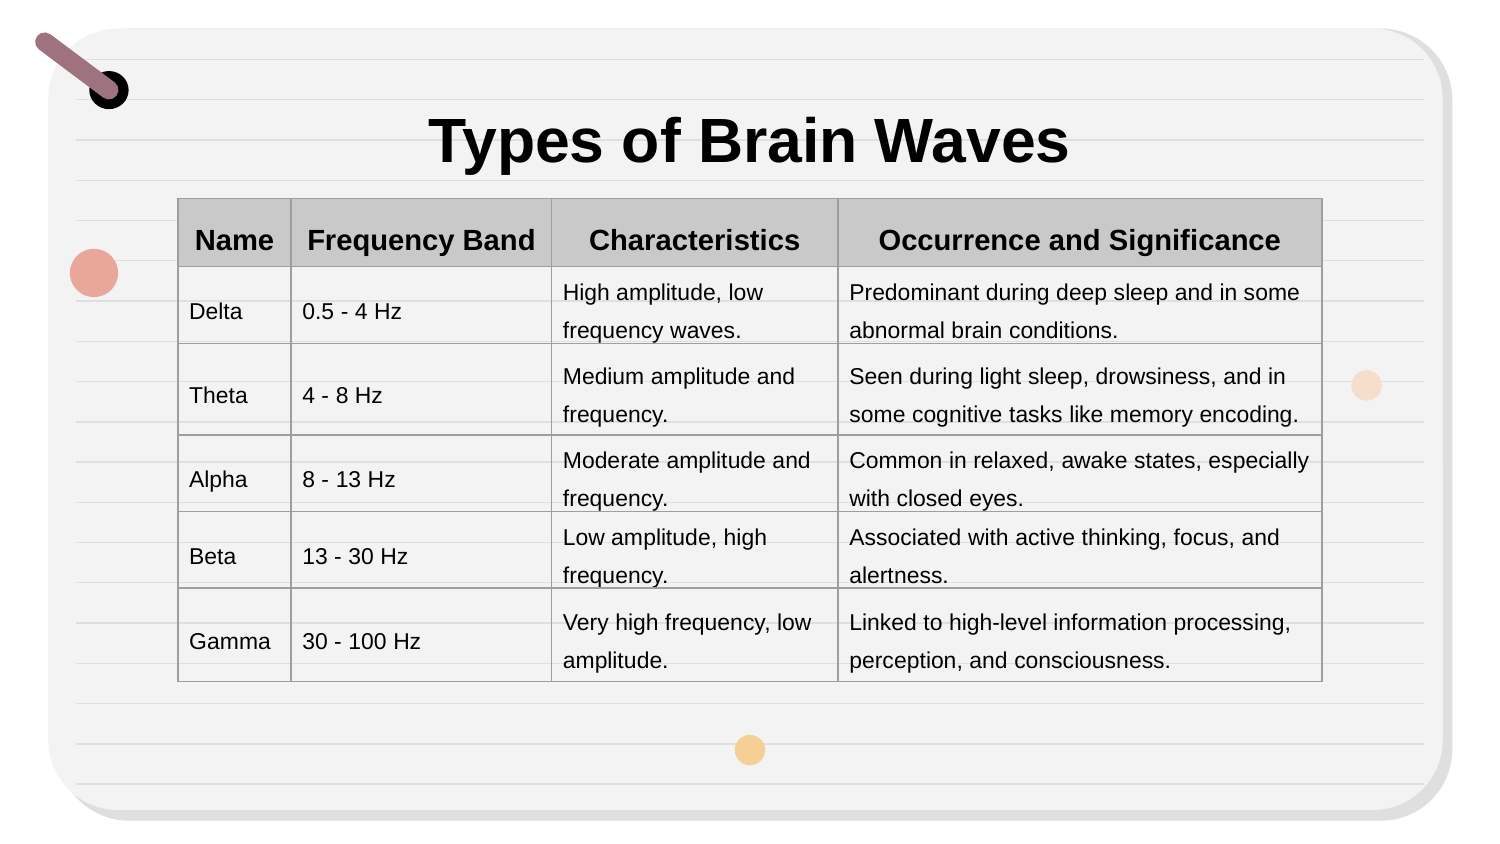

# Types of Brain Waves
| Name | Frequency Band | Characteristics | Occurrence and Significance |
| --- | --- | --- | --- |
| Delta | 0.5 - 4 Hz | High amplitude, low frequency waves. | Predominant during deep sleep and in some abnormal brain conditions. |
| Theta | 4 - 8 Hz | Medium amplitude and frequency. | Seen during light sleep, drowsiness, and in some cognitive tasks like memory encoding. |
| Alpha | 8 - 13 Hz | Moderate amplitude and frequency. | Common in relaxed, awake states, especially with closed eyes. |
| Beta | 13 - 30 Hz | Low amplitude, high frequency. | Associated with active thinking, focus, and alertness. |
| Gamma | 30 - 100 Hz | Very high frequency, low amplitude. | Linked to high-level information processing, perception, and consciousness. |